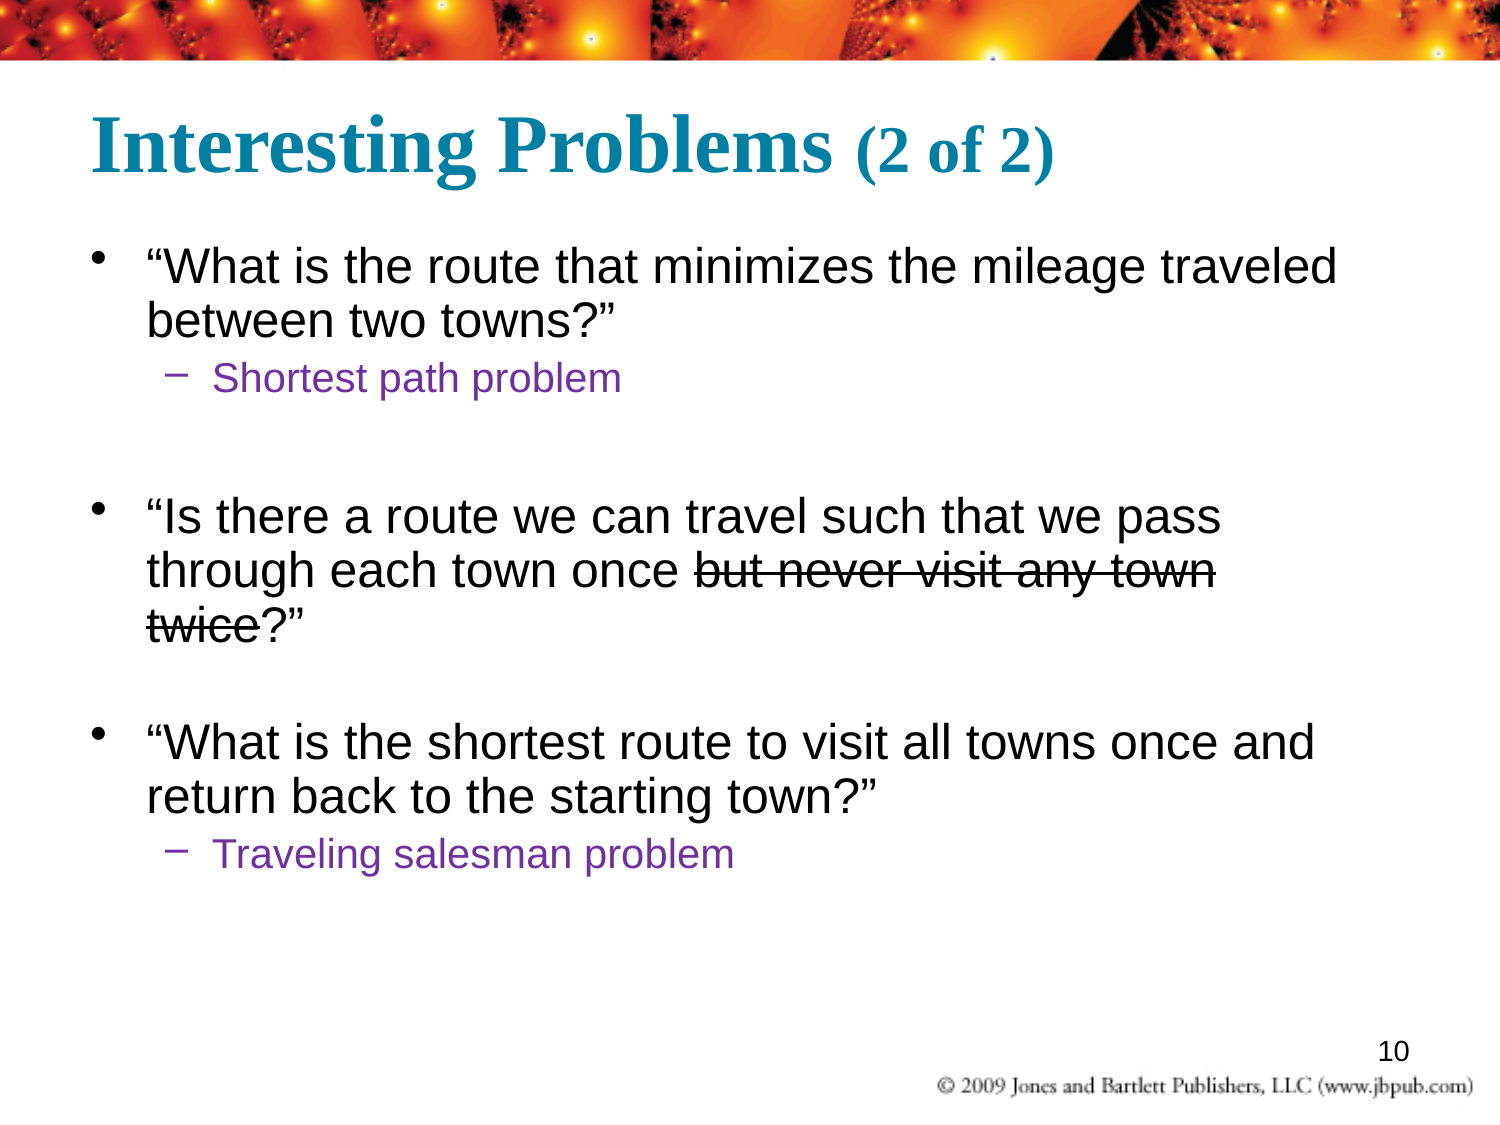

# Interesting Problems (2 of 2)
“What is the route that minimizes the mileage traveled between two towns?”
Shortest path problem

“Is there a route we can travel such that we pass through each town once but never visit any town twice?”

“What is the shortest route to visit all towns once and return back to the starting town?”
Traveling salesman problem

10